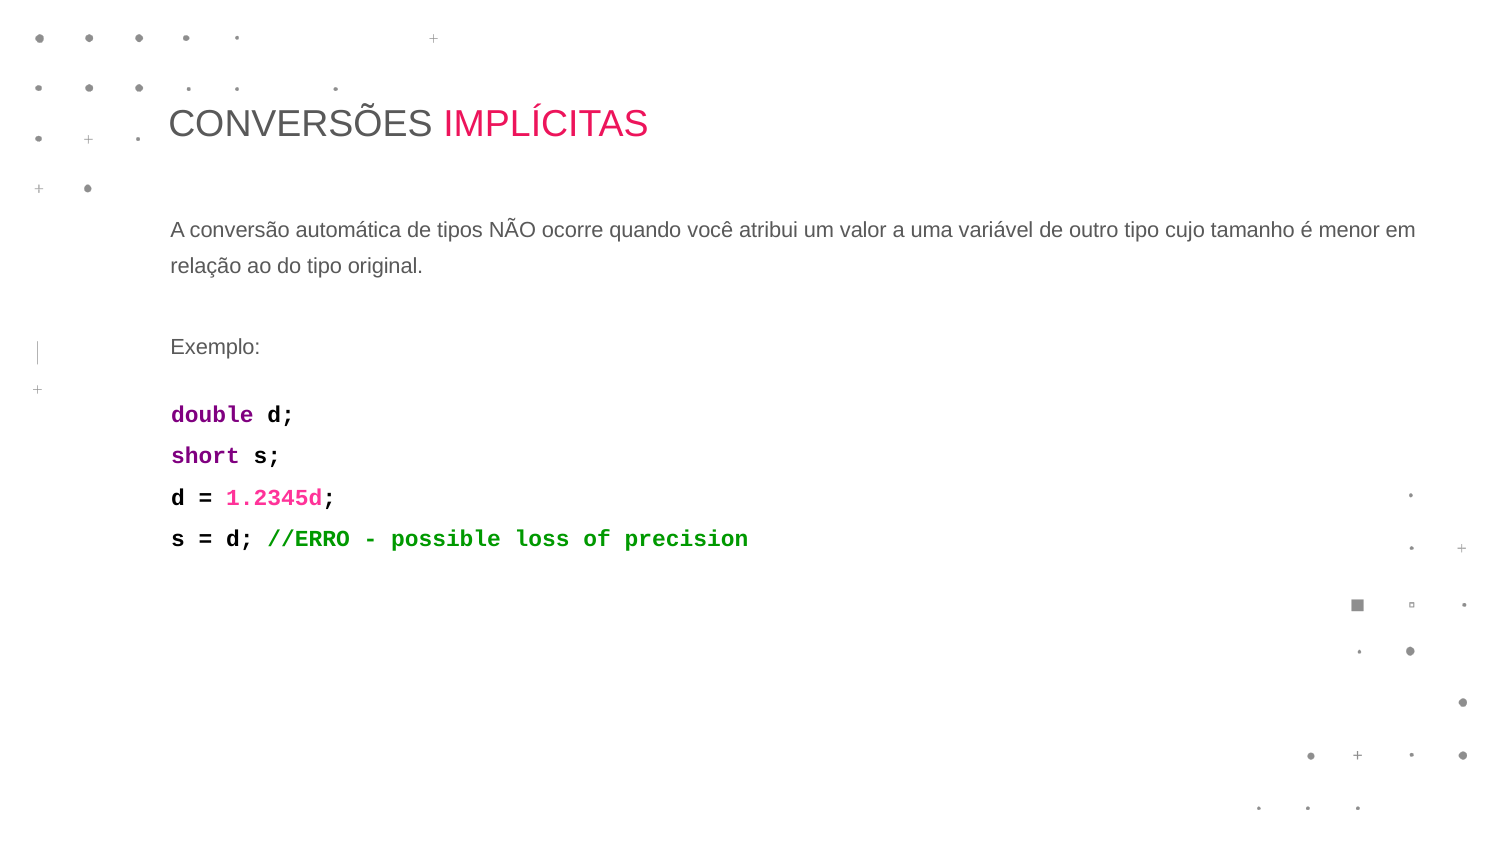

CONVERSÕES IMPLÍCITAS
A conversão automática de tipos NÃO ocorre quando você atribui um valor a uma variável de outro tipo cujo tamanho é menor em relação ao do tipo original.

Exemplo:

double d;
short s;
d = 1.2345d;
s = d; //ERRO - possible loss of precision